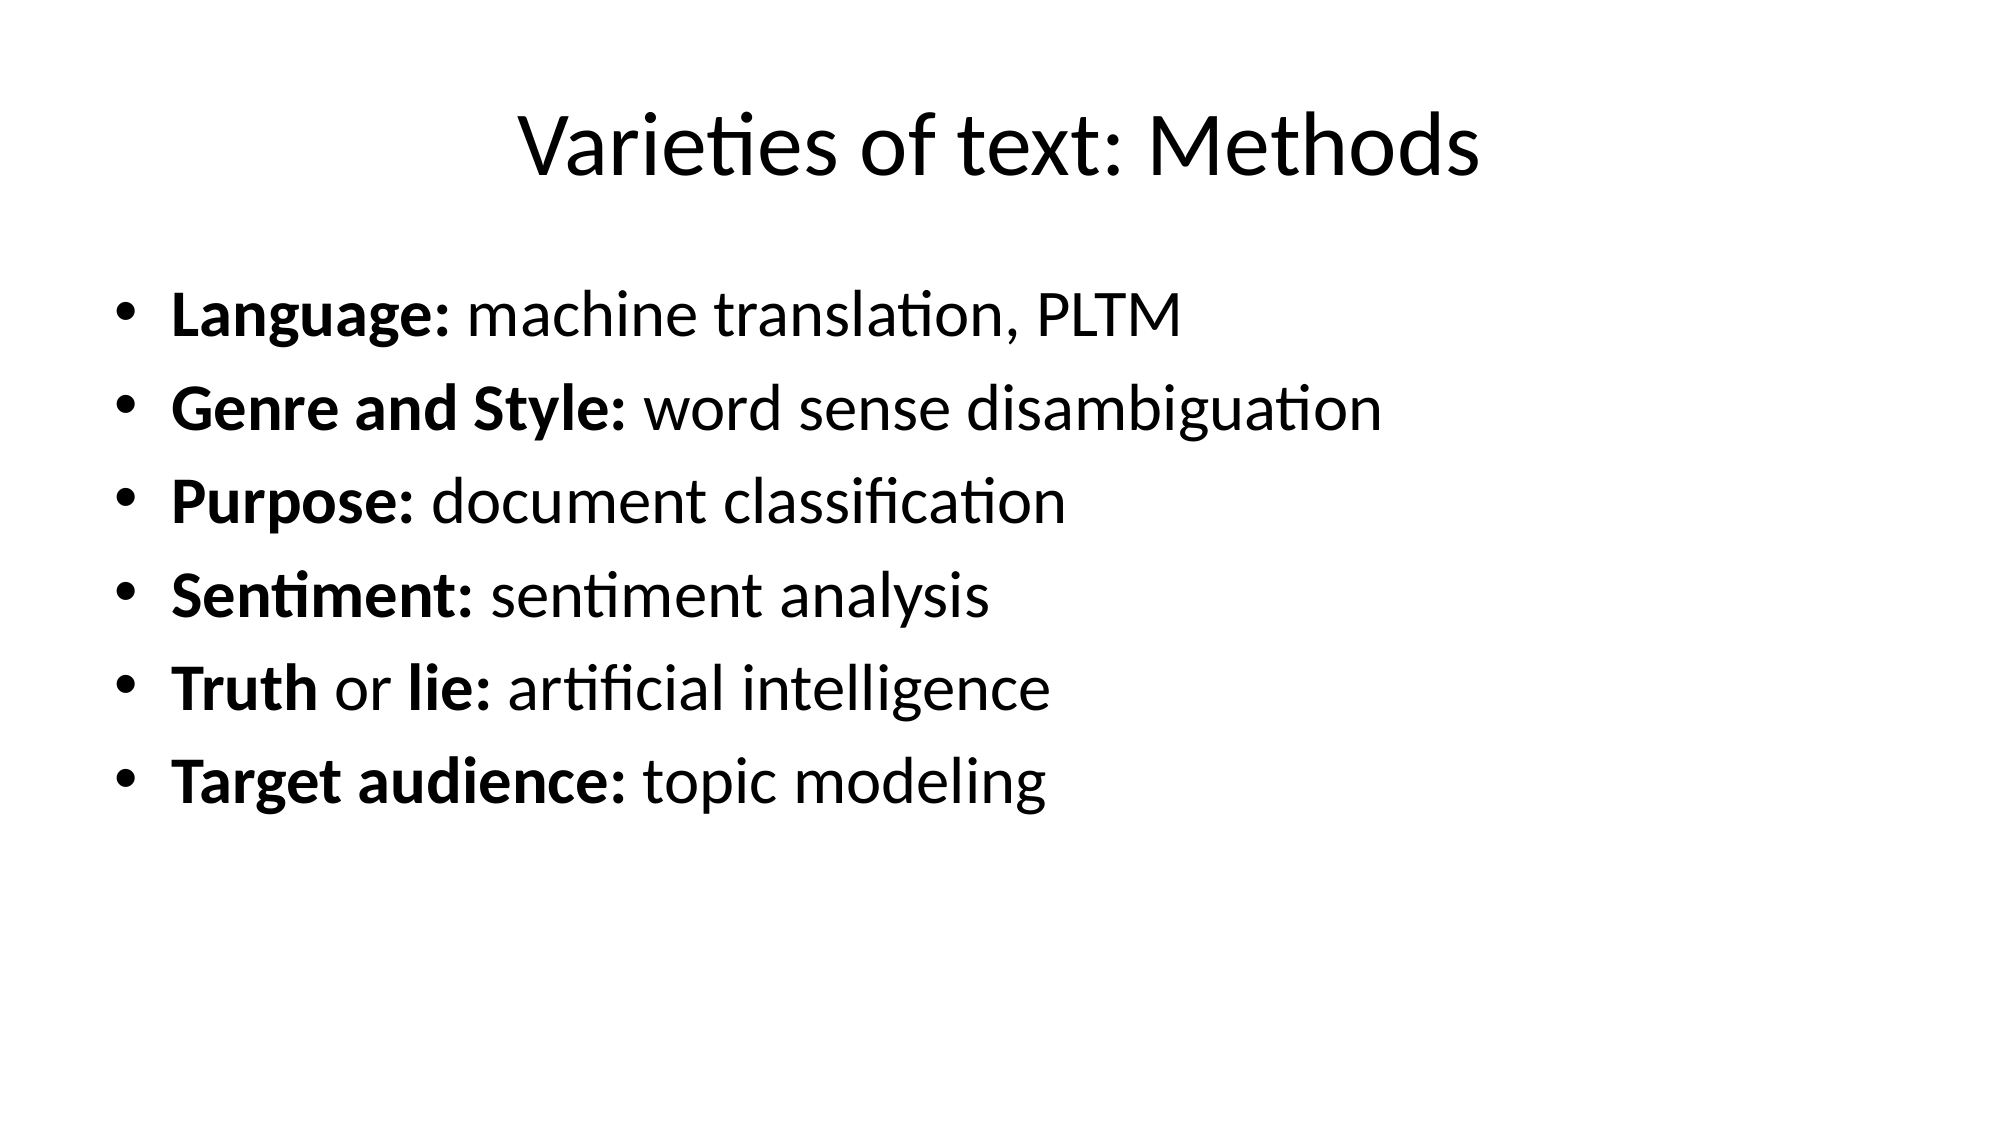

# Varieties of text: Methods
Language: machine translation, PLTM
Genre and Style: word sense disambiguation
Purpose: document classification
Sentiment: sentiment analysis
Truth or lie: artificial intelligence
Target audience: topic modeling